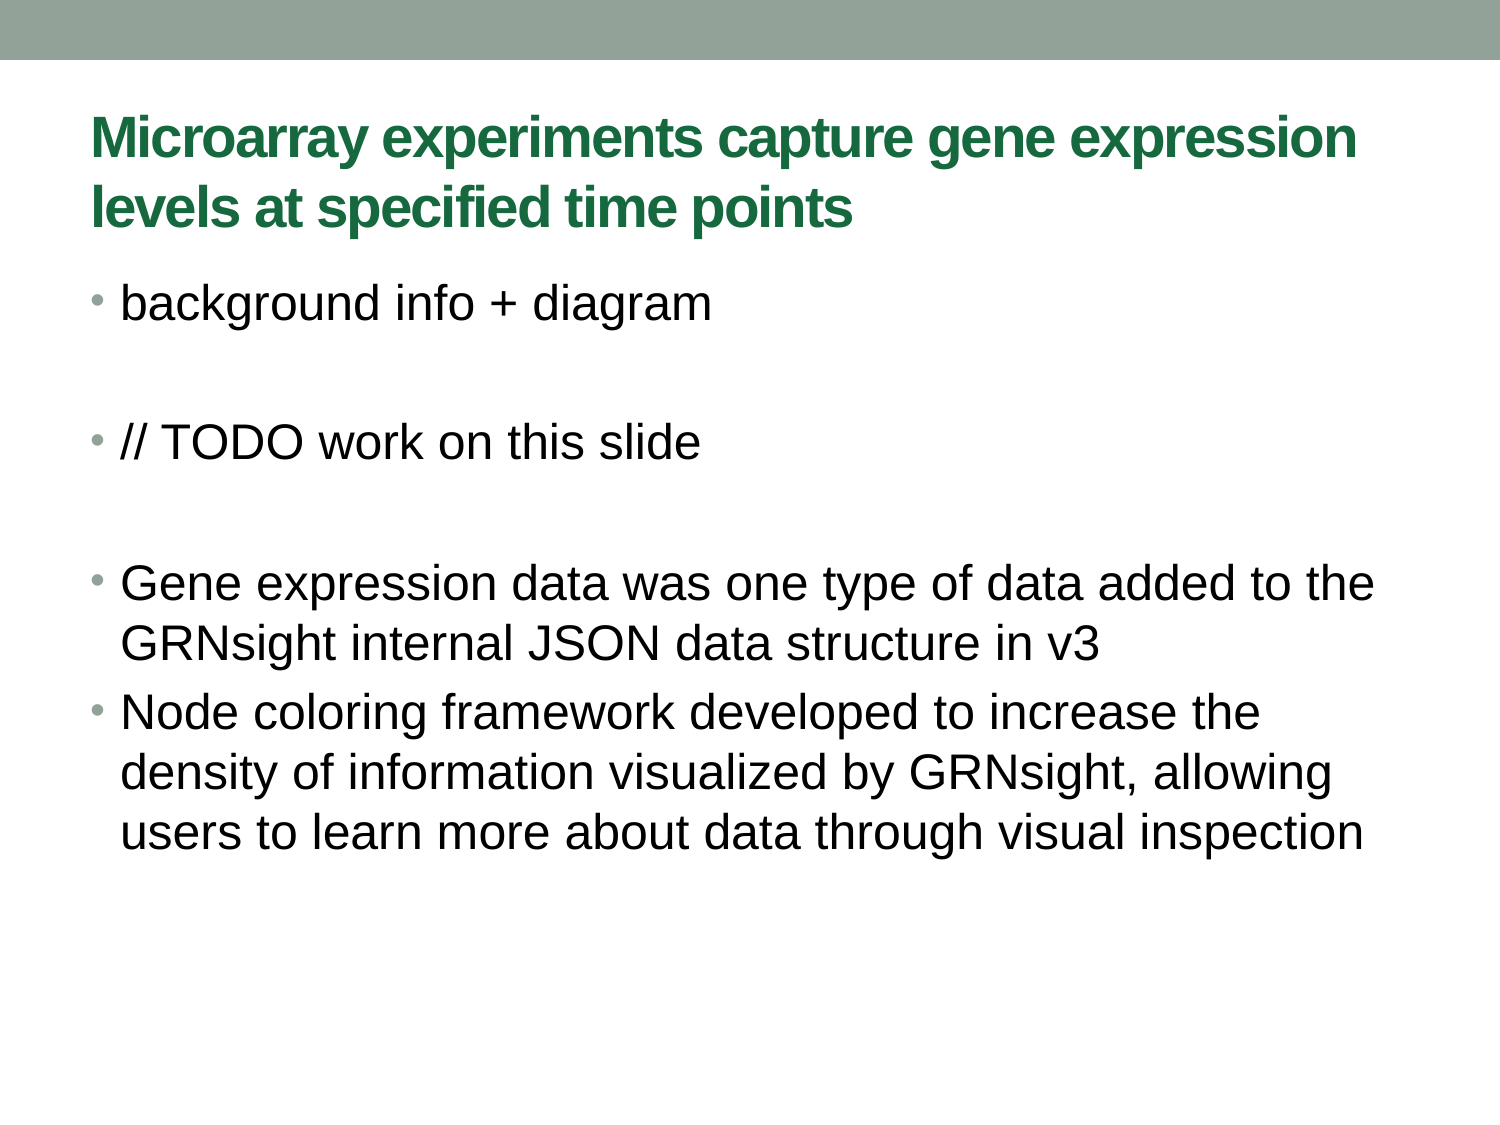

# Microarray experiments capture gene expression levels at specified time points
background info + diagram

// TODO work on this slide

Gene expression data was one type of data added to the GRNsight internal JSON data structure in v3
Node coloring framework developed to increase the density of information visualized by GRNsight, allowing users to learn more about data through visual inspection